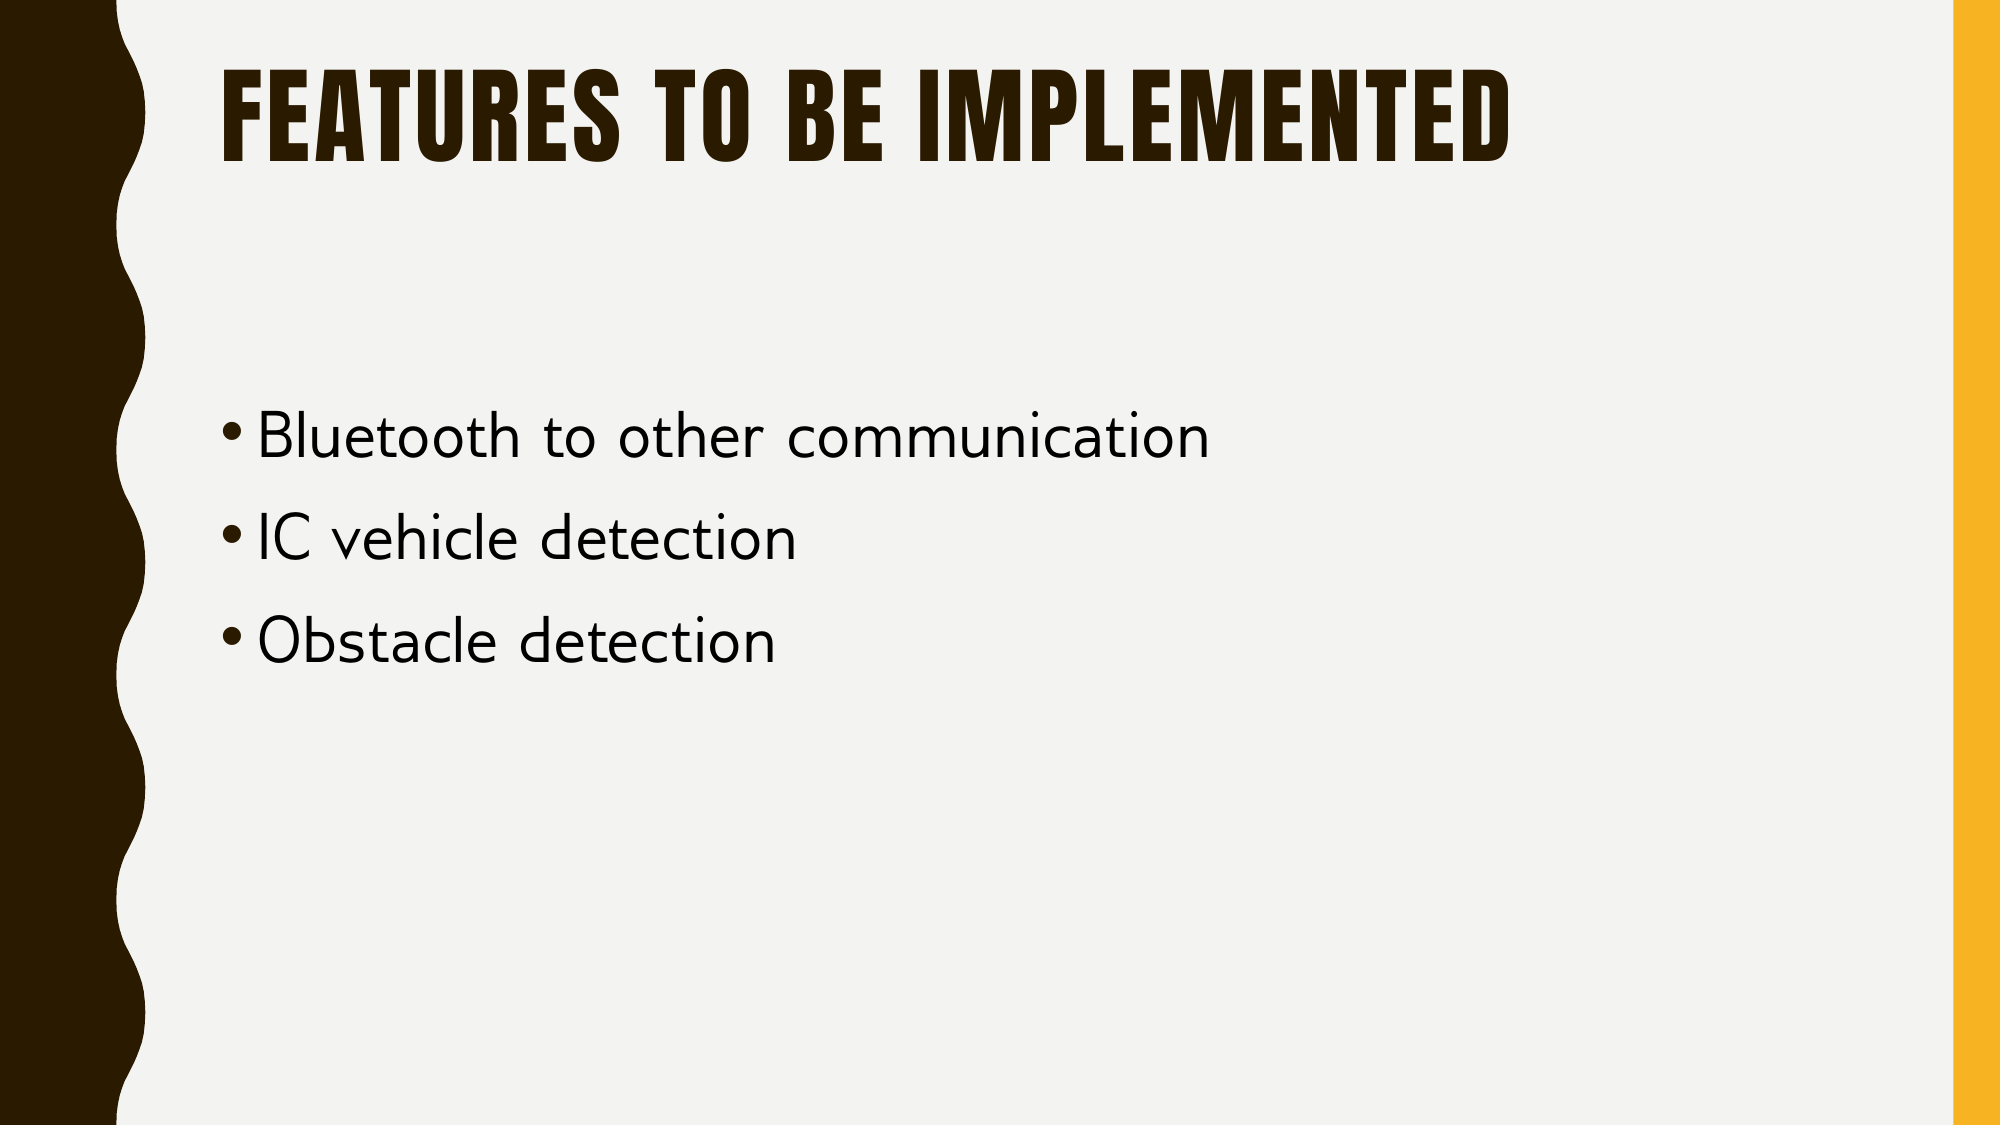

# Features to be implemented
Bluetooth to other communication
IC vehicle detection
Obstacle detection